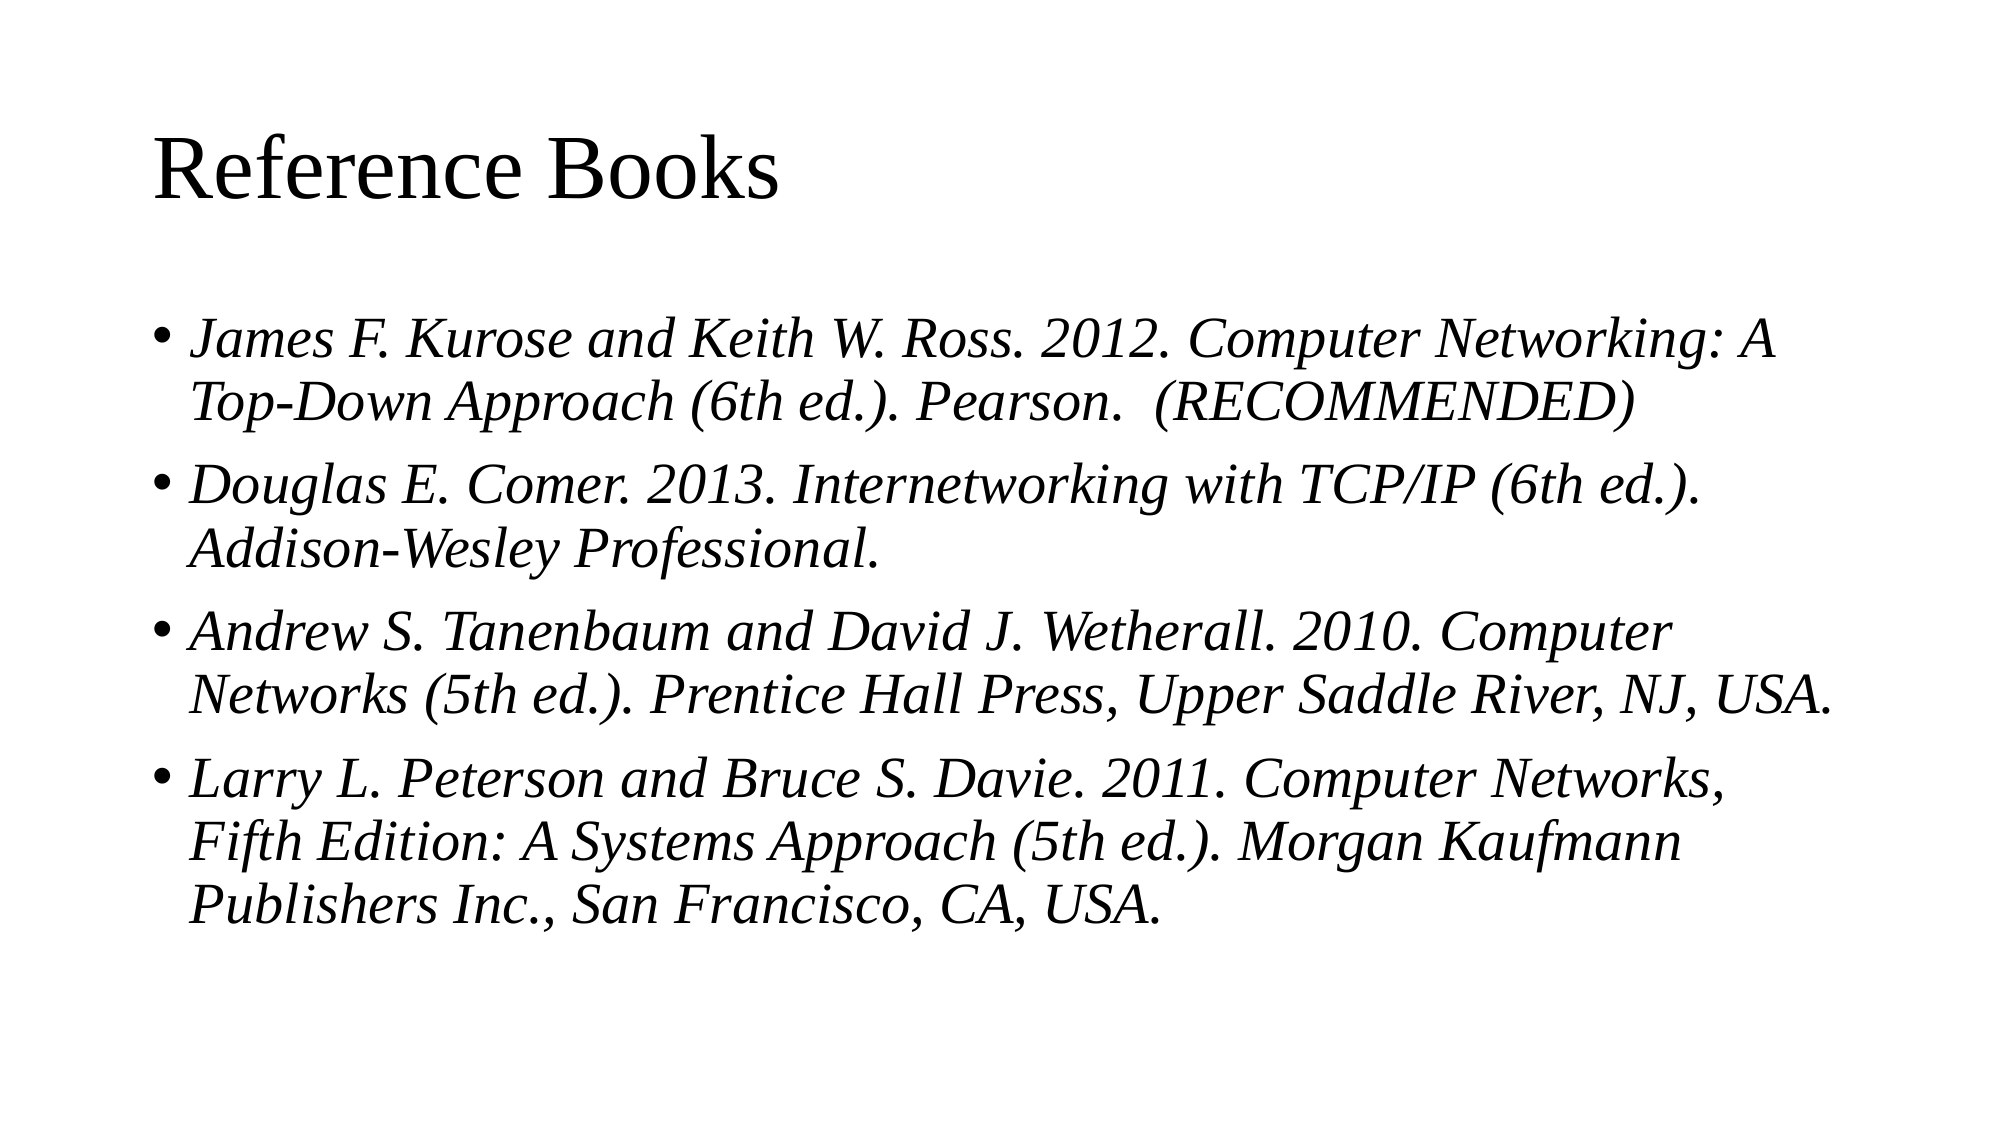

# Reference Books
James F. Kurose and Keith W. Ross. 2012. Computer Networking: A Top-Down Approach (6th ed.). Pearson.  (RECOMMENDED)
Douglas E. Comer. 2013. Internetworking with TCP/IP (6th ed.). Addison-Wesley Professional.
Andrew S. Tanenbaum and David J. Wetherall. 2010. Computer Networks (5th ed.). Prentice Hall Press, Upper Saddle River, NJ, USA.
Larry L. Peterson and Bruce S. Davie. 2011. Computer Networks, Fifth Edition: A Systems Approach (5th ed.). Morgan Kaufmann Publishers Inc., San Francisco, CA, USA.